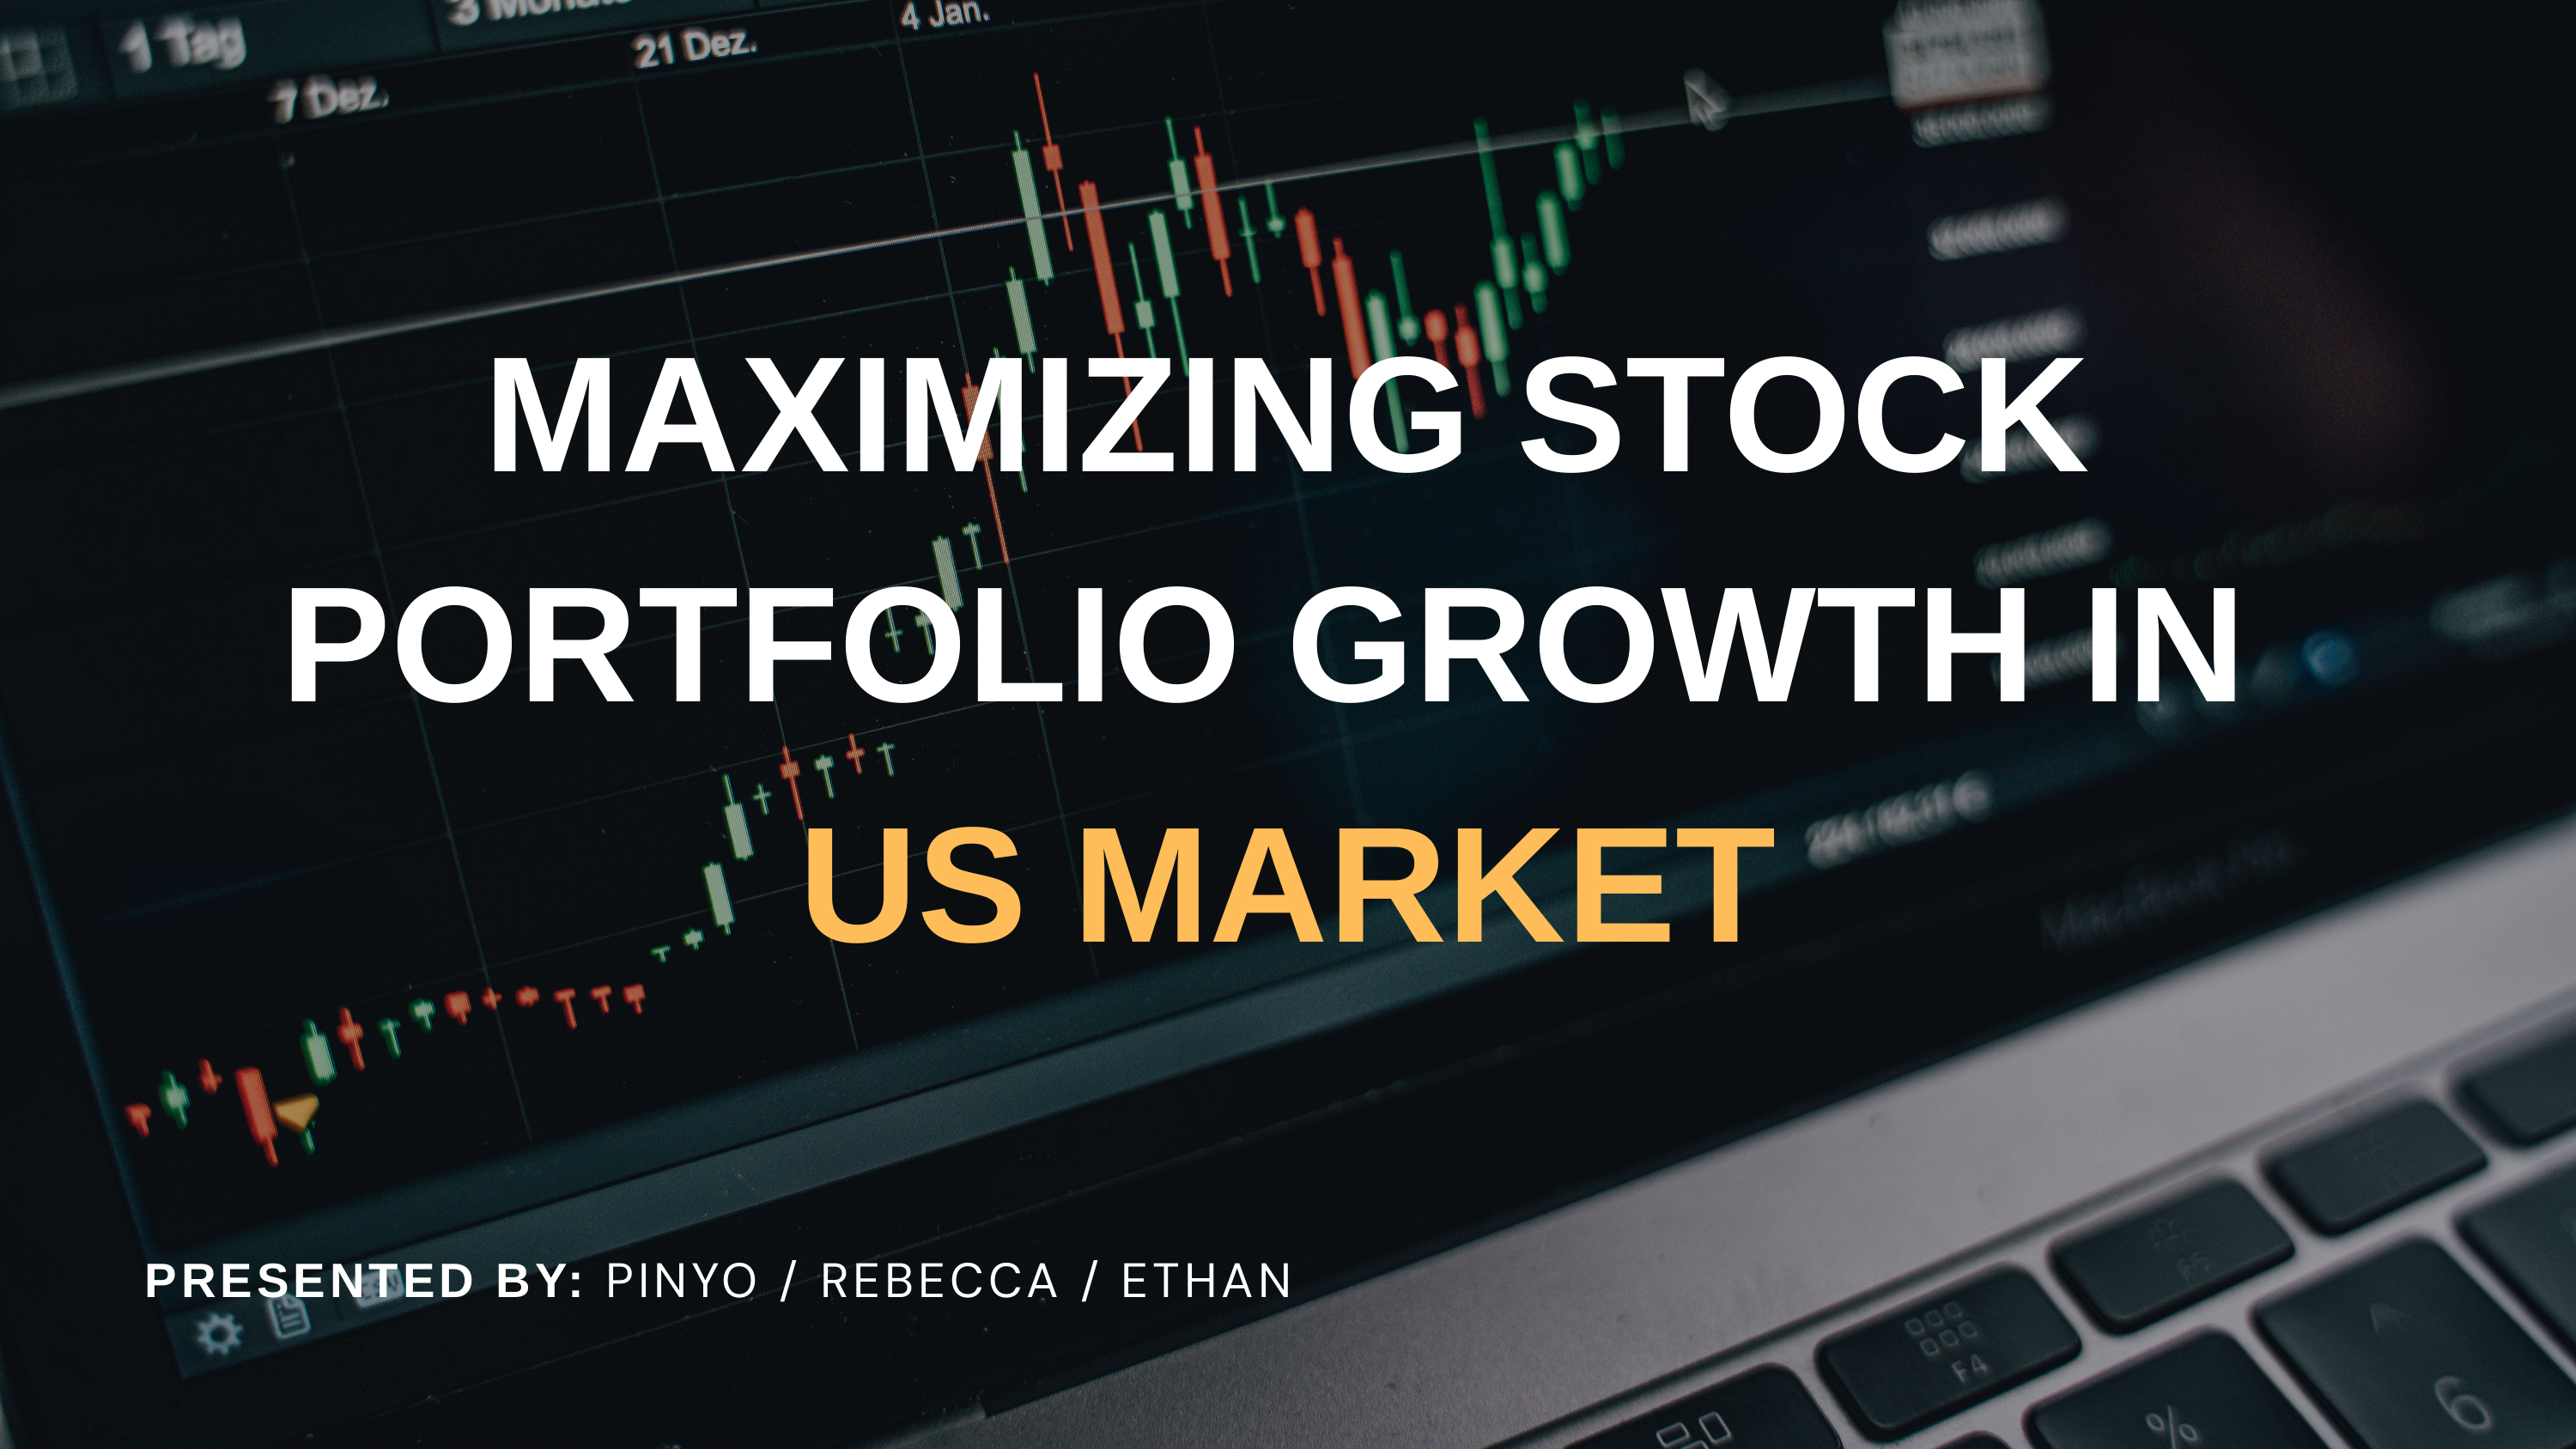

MAXIMIZING STOCK PORTFOLIO GROWTH IN
US MARKET
PRESENTED BY: PINYO / REBECCA / ETHAN